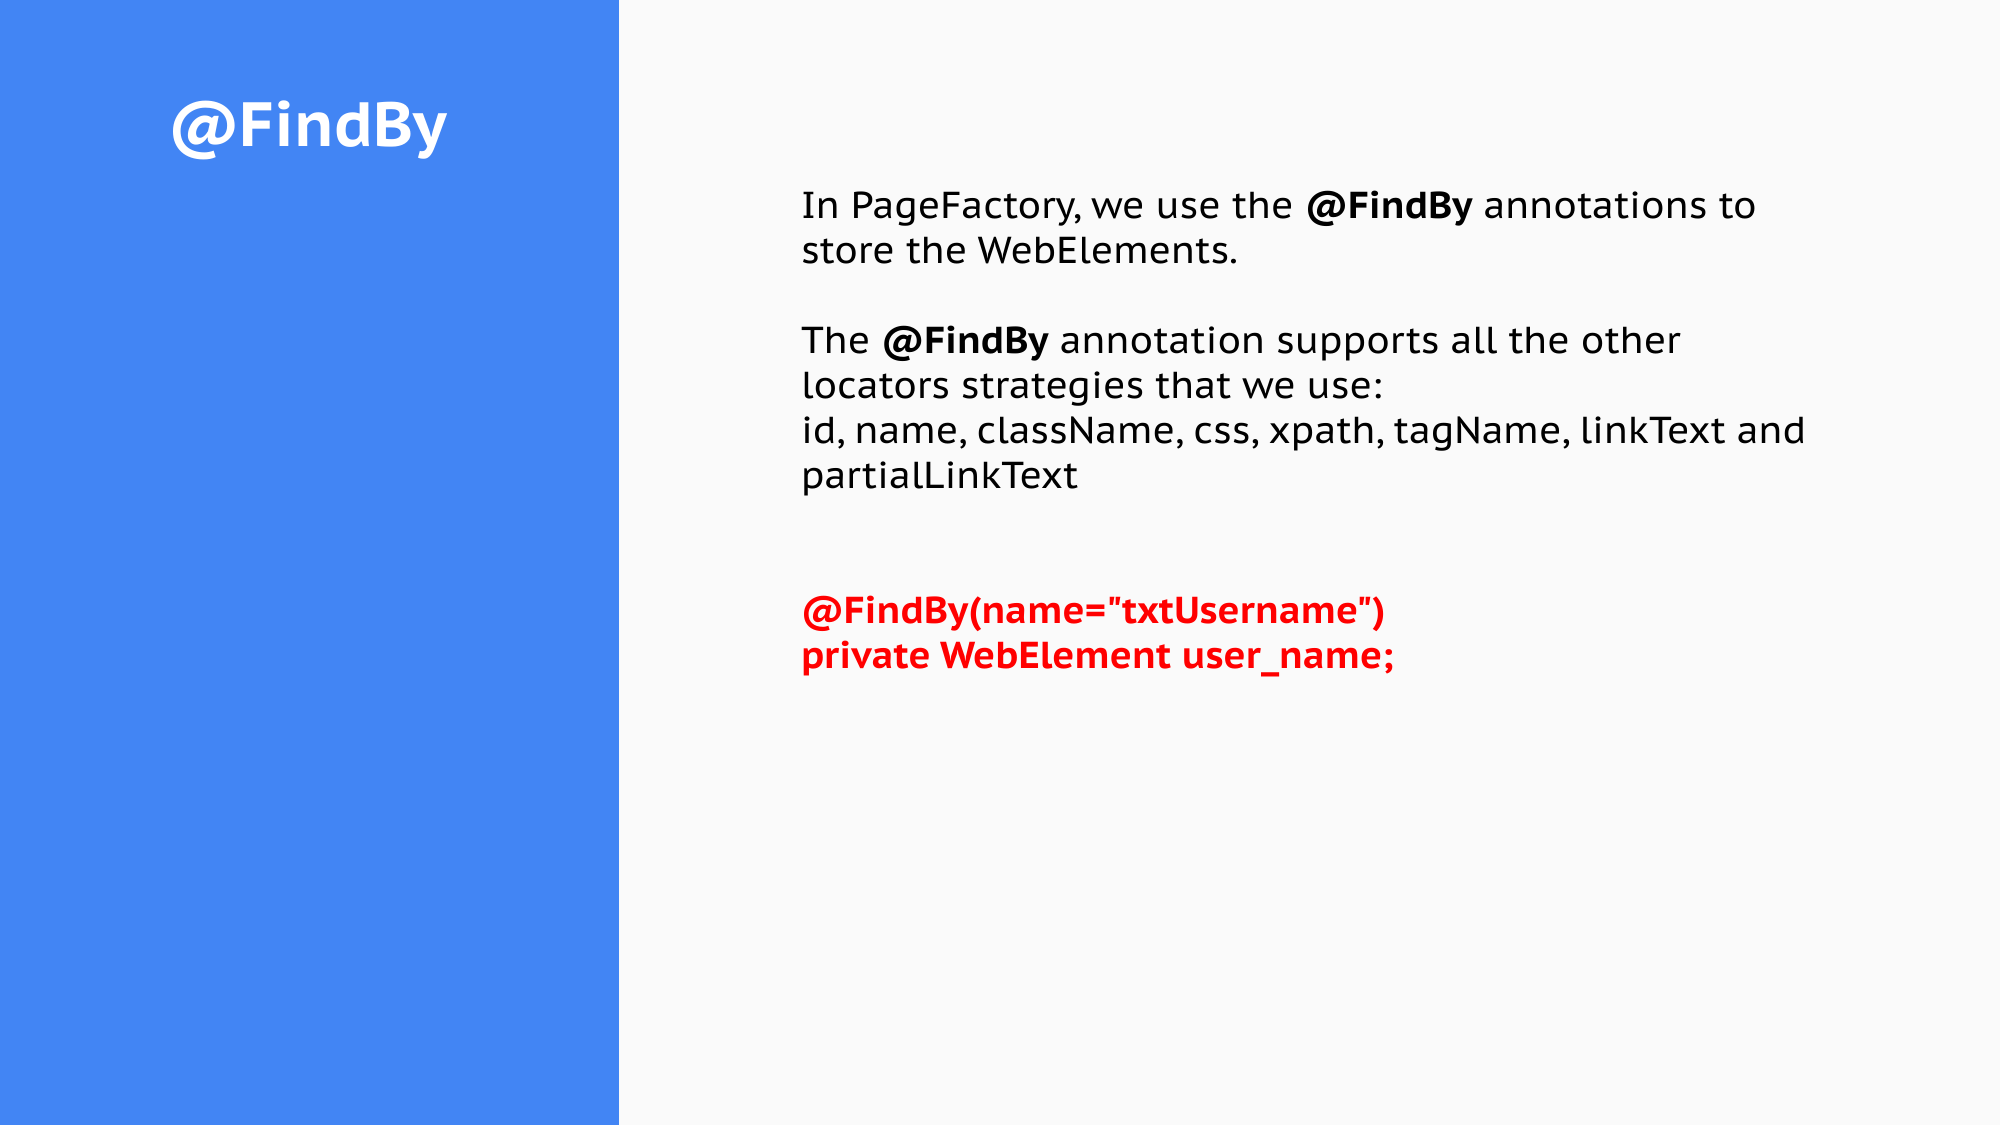

# @FindBy
In PageFactory, we use the @FindBy annotations to store the WebElements.

The @FindBy annotation supports all the other locators strategies that we use:
id, name, className, css, xpath, tagName, linkText and partialLinkText

@FindBy(name="txtUsername")
private WebElement user_name;